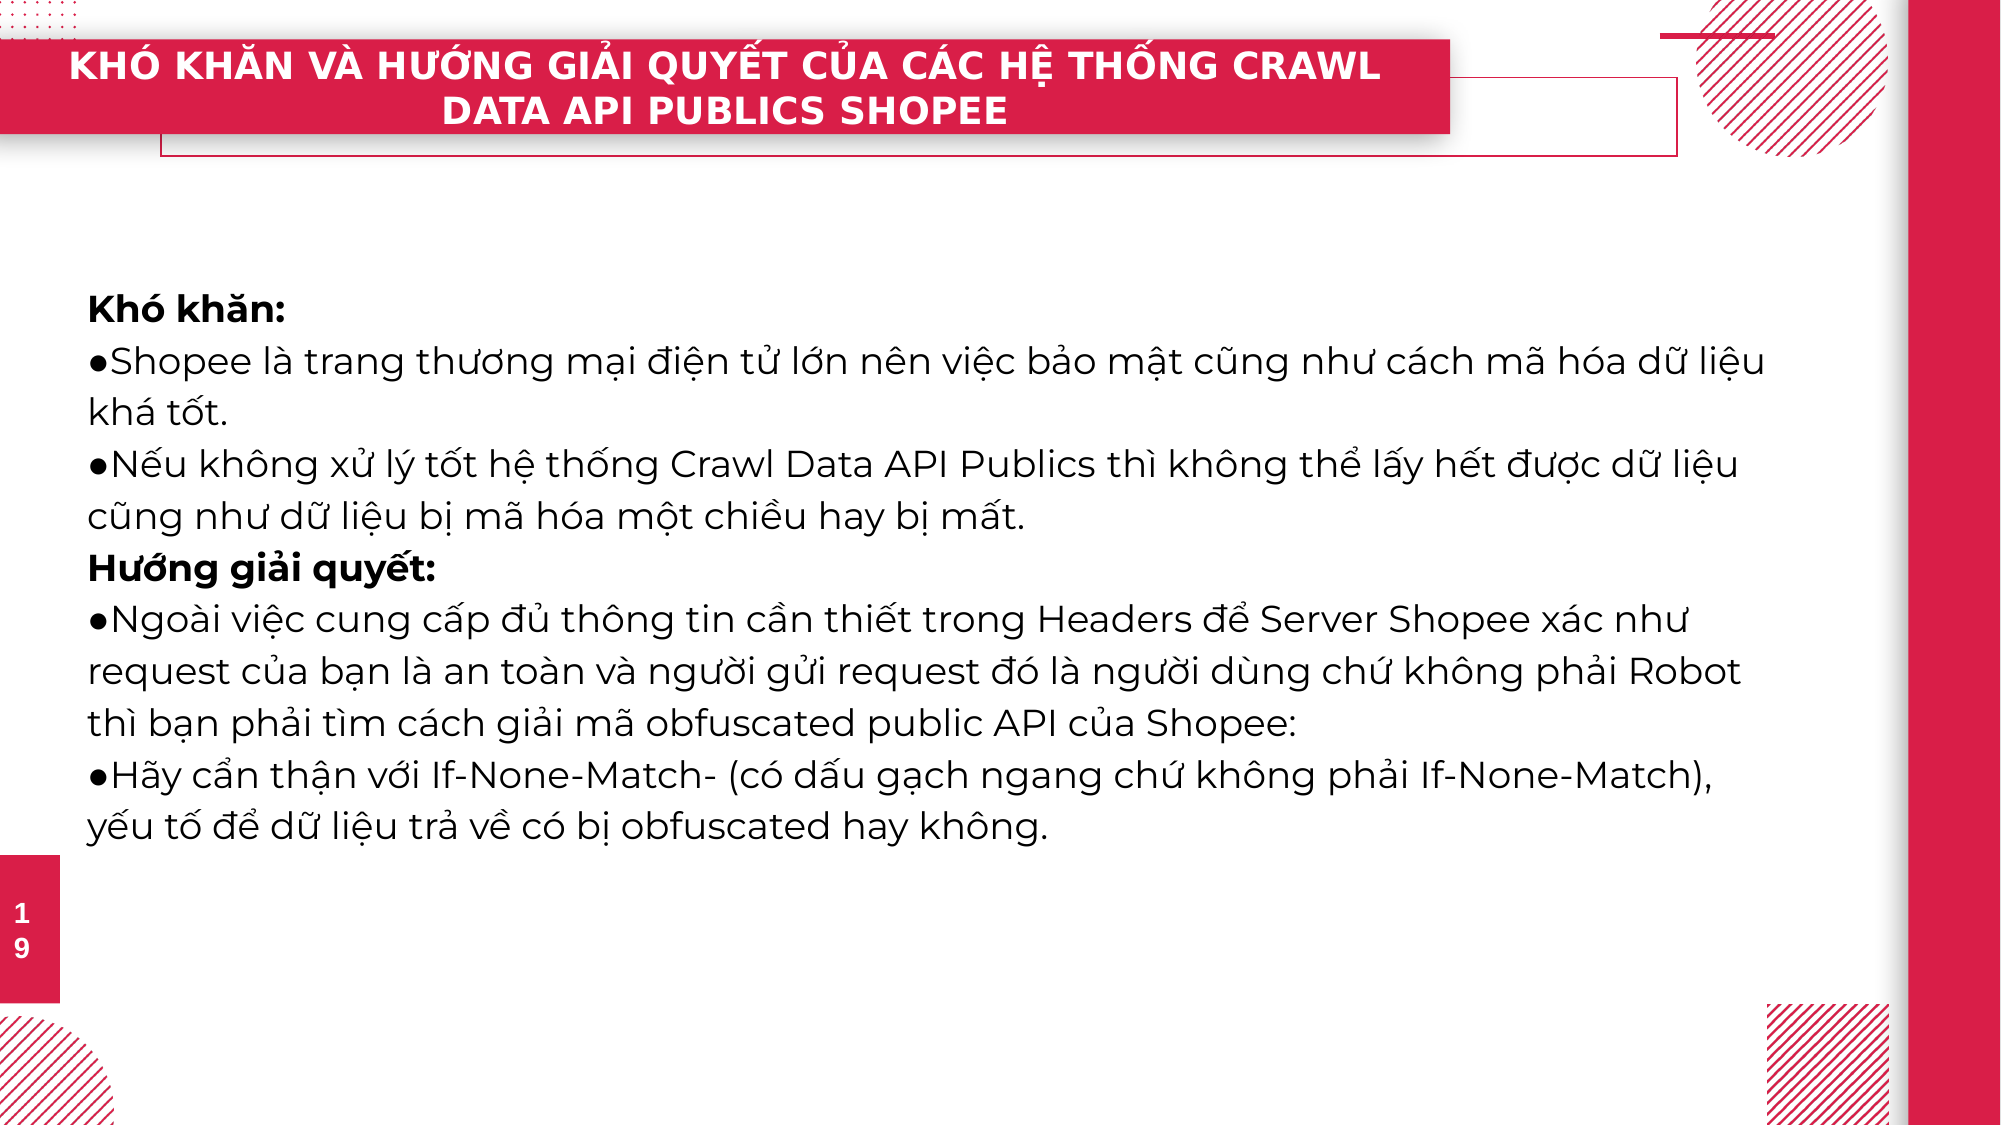

KHÓ KHĂN VÀ HƯỚNG GIẢI QUYẾT CỦA CÁC HỆ THỐNG CRAWL DATA API PUBLICS SHOPEE

Khó khăn:
●Shopee là trang thương mại điện tử lớn nên việc bảo mật cũng như cách mã hóa dữ liệu khá tốt.
●Nếu không xử lý tốt hệ thống Crawl Data API Publics thì không thể lấy hết được dữ liệu cũng như dữ liệu bị mã hóa một chiều hay bị mất.
Hướng giải quyết:
●Ngoài việc cung cấp đủ thông tin cần thiết trong Headers để Server Shopee xác như request của bạn là an toàn và người gửi request đó là người dùng chứ không phải Robot thì bạn phải tìm cách giải mã obfuscated public API của Shopee:
●Hãy cẩn thận với If-None-Match- (có dấu gạch ngang chứ không phải If-None-Match), yếu tố để dữ liệu trả về có bị obfuscated hay không.
19